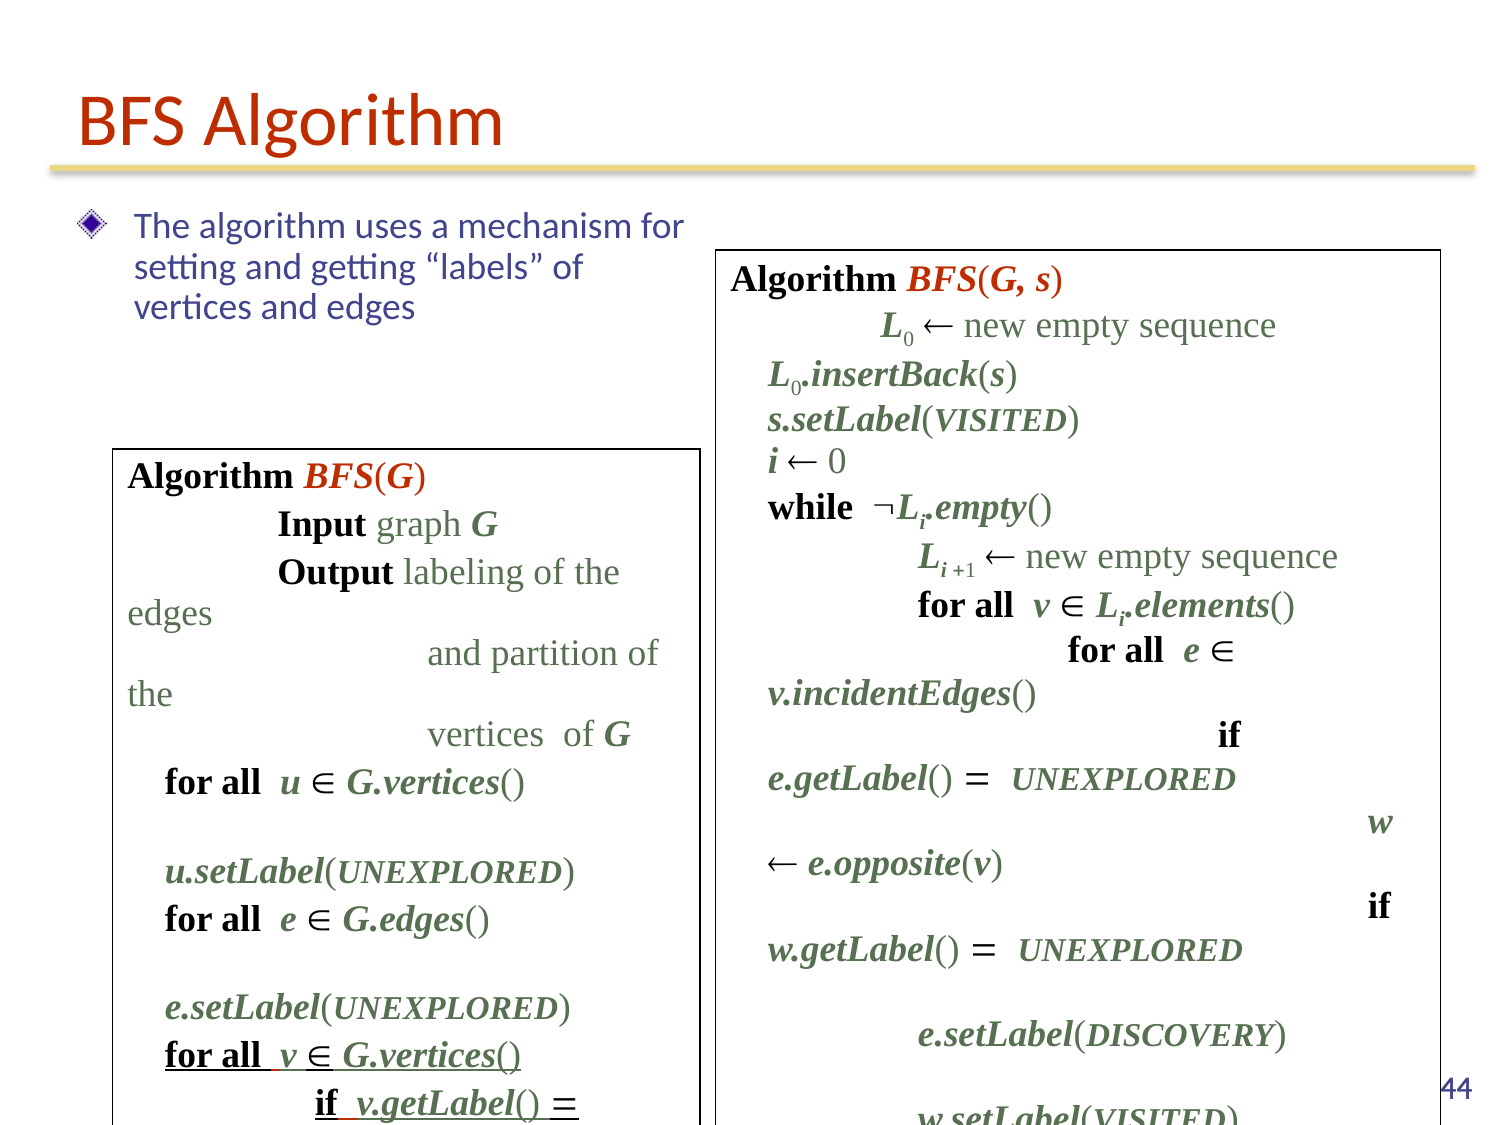

# BFS Algorithm
The algorithm uses a mechanism for setting and getting “labels” of vertices and edges
Algorithm BFS(G, s)
	L0 ← new empty sequence
L0.insertBack(s)
s.setLabel(VISITED)
i ← 0
while  ¬Li.empty()
	Li +1 ← new empty sequence
	for all  v ∈ Li.elements()
		for all  e ∈ v.incidentEdges()
			if  e.getLabel() = UNEXPLORED
				w ← e.opposite(v)
				if  w.getLabel() = UNEXPLORED
					e.setLabel(DISCOVERY)
					w.setLabel(VISITED)
					Li +1.insertBack(w)
				else
					e.setLabel(CROSS)
	i ← i +1
Algorithm BFS(G)
	Input graph G
	Output labeling of the edges
		and partition of the
		vertices  of G
for all  u ∈ G.vertices()
	u.setLabel(UNEXPLORED)
for all  e ∈ G.edges()
	e.setLabel(UNEXPLORED)
for all  v ∈ G.vertices()
	if  v.getLabel() = UNEXPLORED
		BFS(G, v)
44